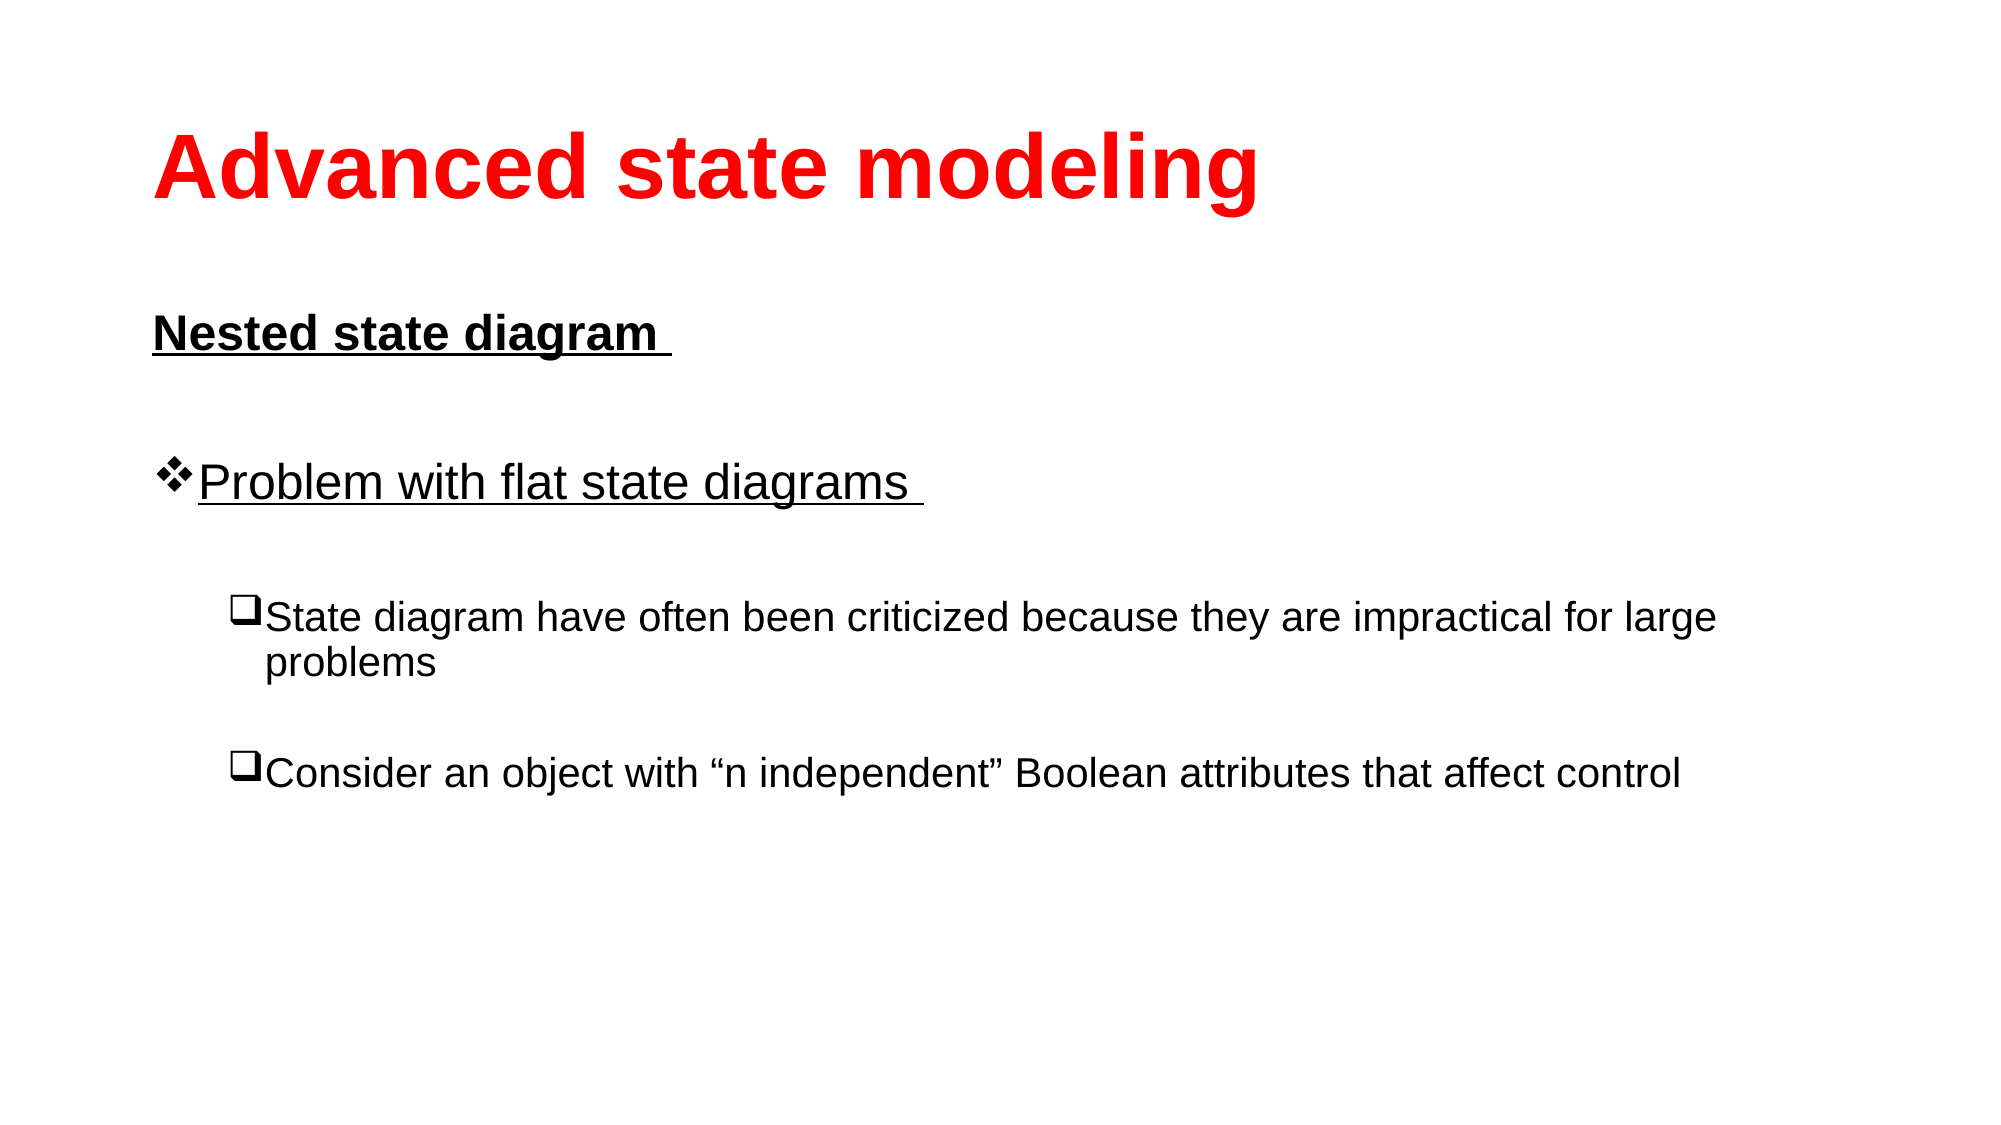

# Advanced state modeling
Nested state diagram

Problem with flat state diagrams

State diagram have often been criticized because they are impractical for large problems

Consider an object with “n independent” Boolean attributes that affect control